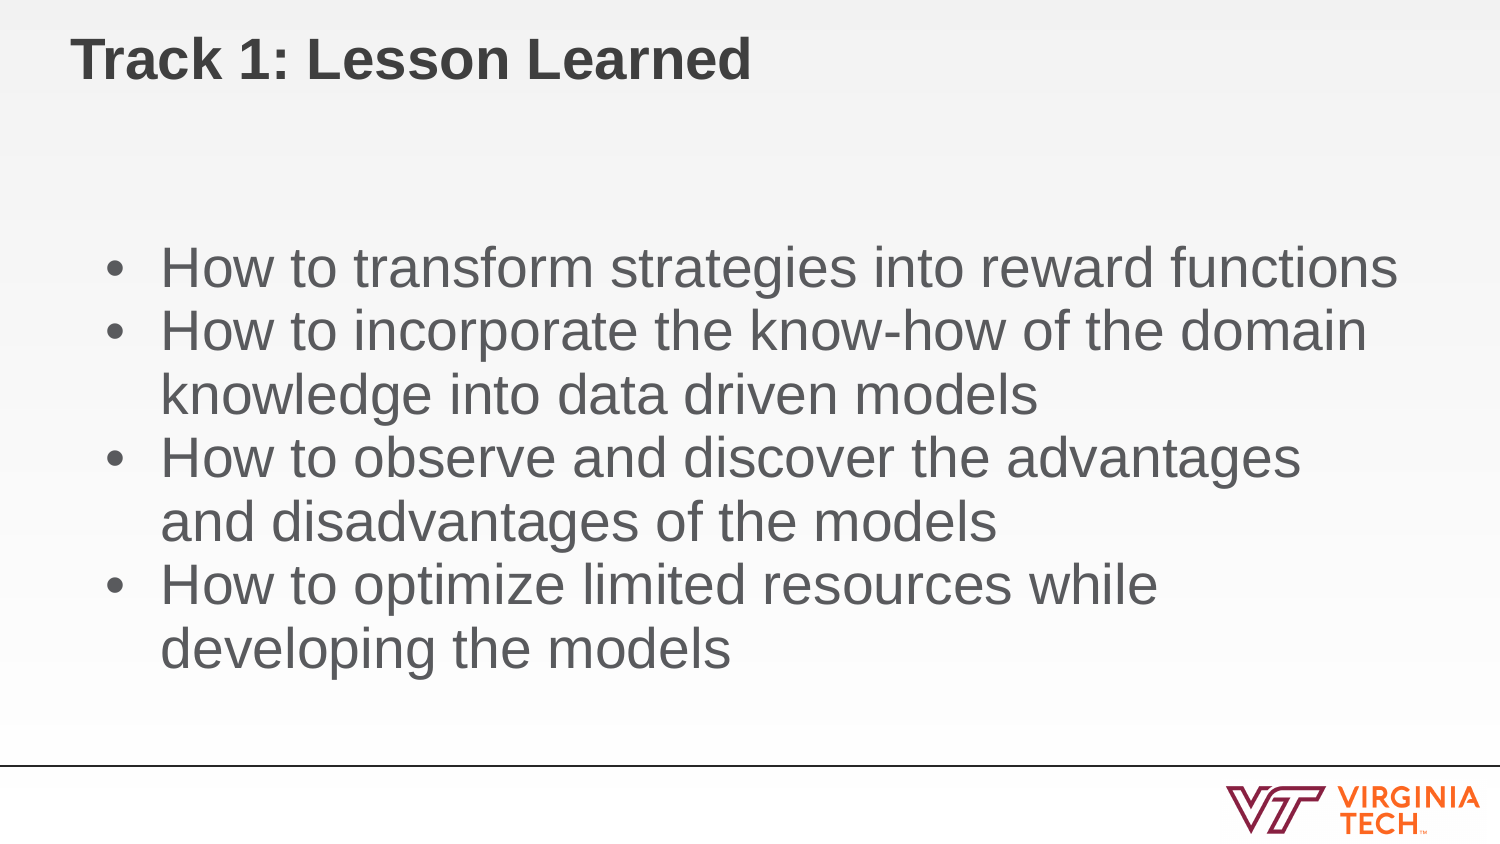

# Track 1: Lesson Learned
How to transform strategies into reward functions
How to incorporate the know-how of the domain knowledge into data driven models
How to observe and discover the advantages and disadvantages of the models
How to optimize limited resources while developing the models